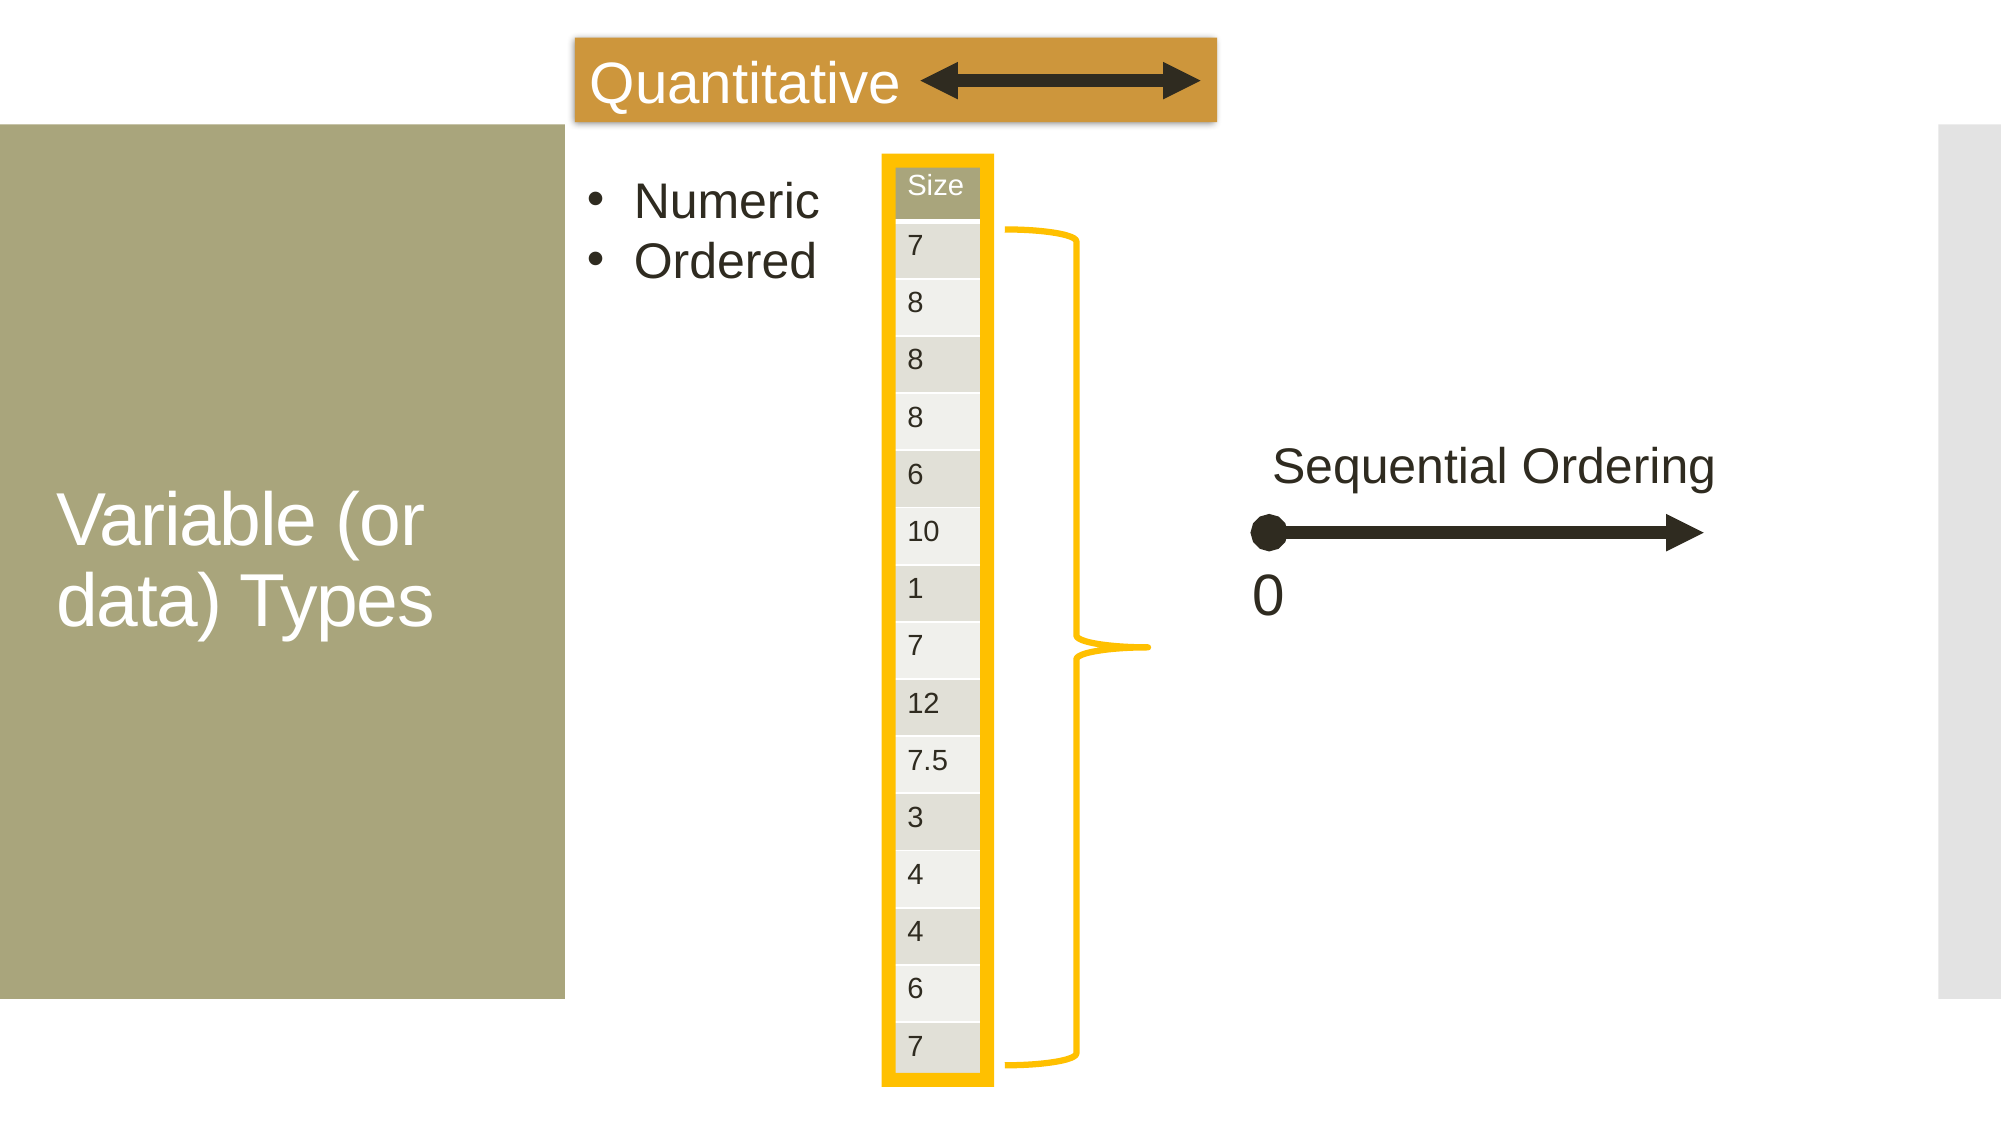

Quantitative

Numeric
Ordered
| Size |
| --- |
| 7 |
| 8 |
| 8 |
| 8 |
| 6 |
| 10 |
| 1 |
| 7 |
| 12 |
| 7.5 |
| 3 |
| 4 |
| 4 |
| 6 |
| 7 |
# Variable (or data) Types

Sequential Ordering
0